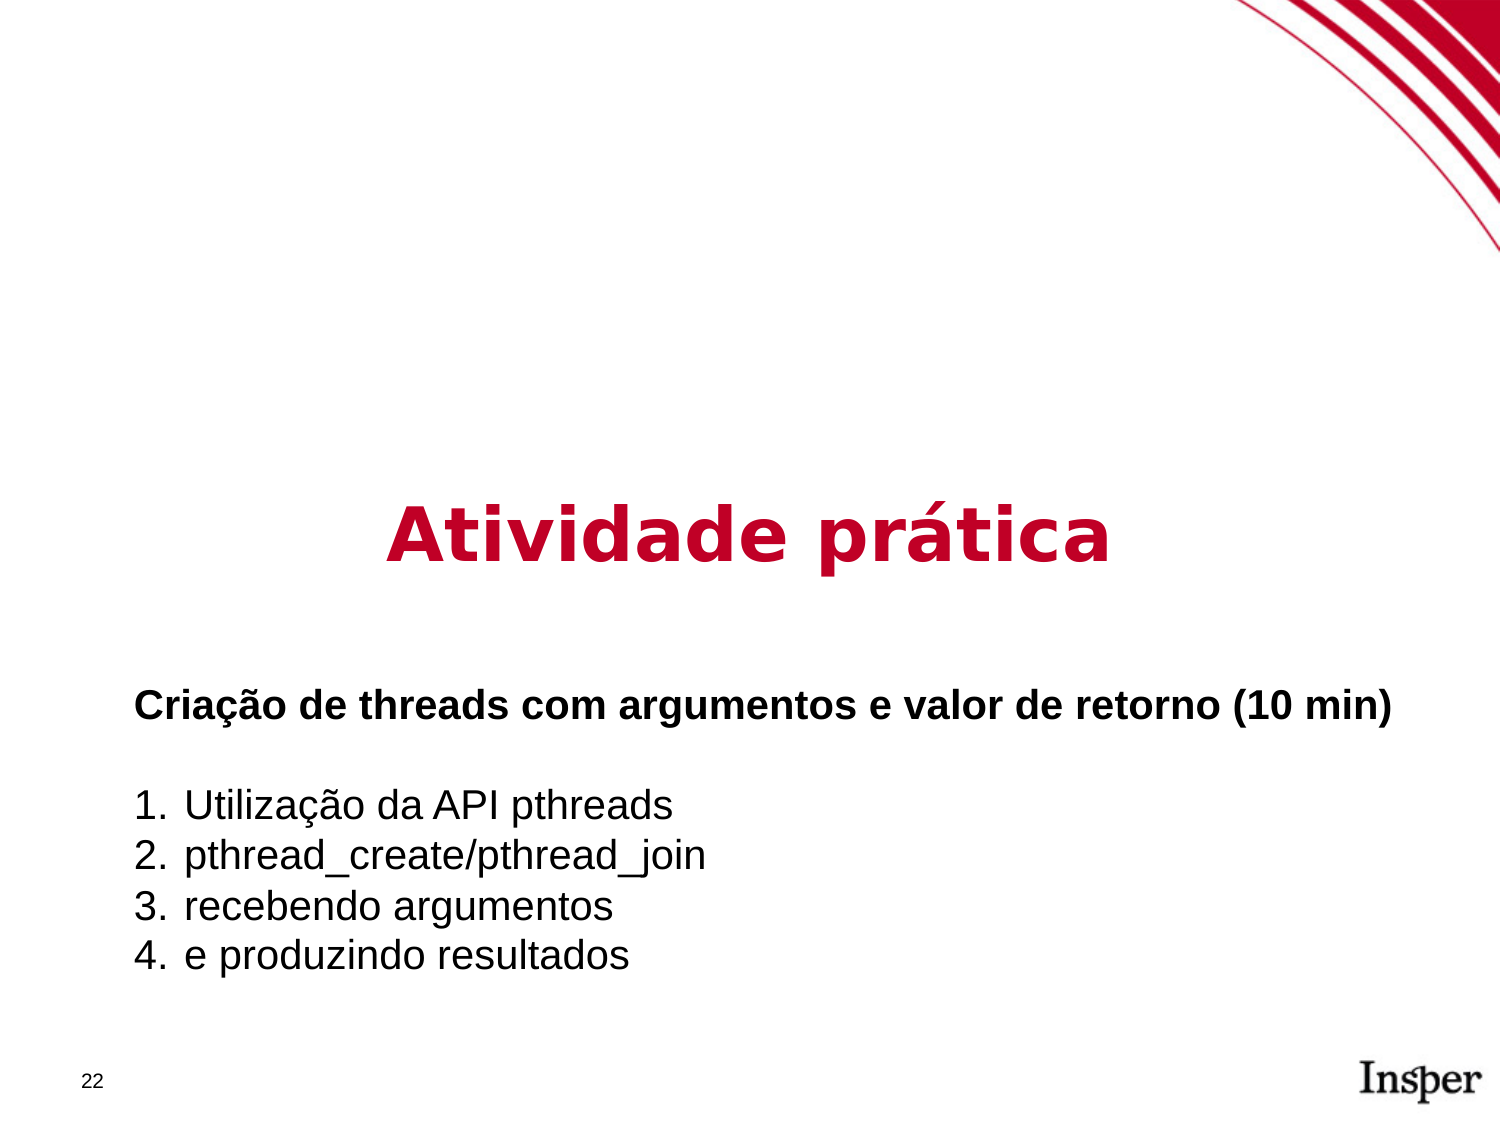

Atividade prática
Criação de threads com argumentos e valor de retorno (10 min)

Utilização da API pthreads
pthread_create/pthread_join
recebendo argumentos
e produzindo resultados

22